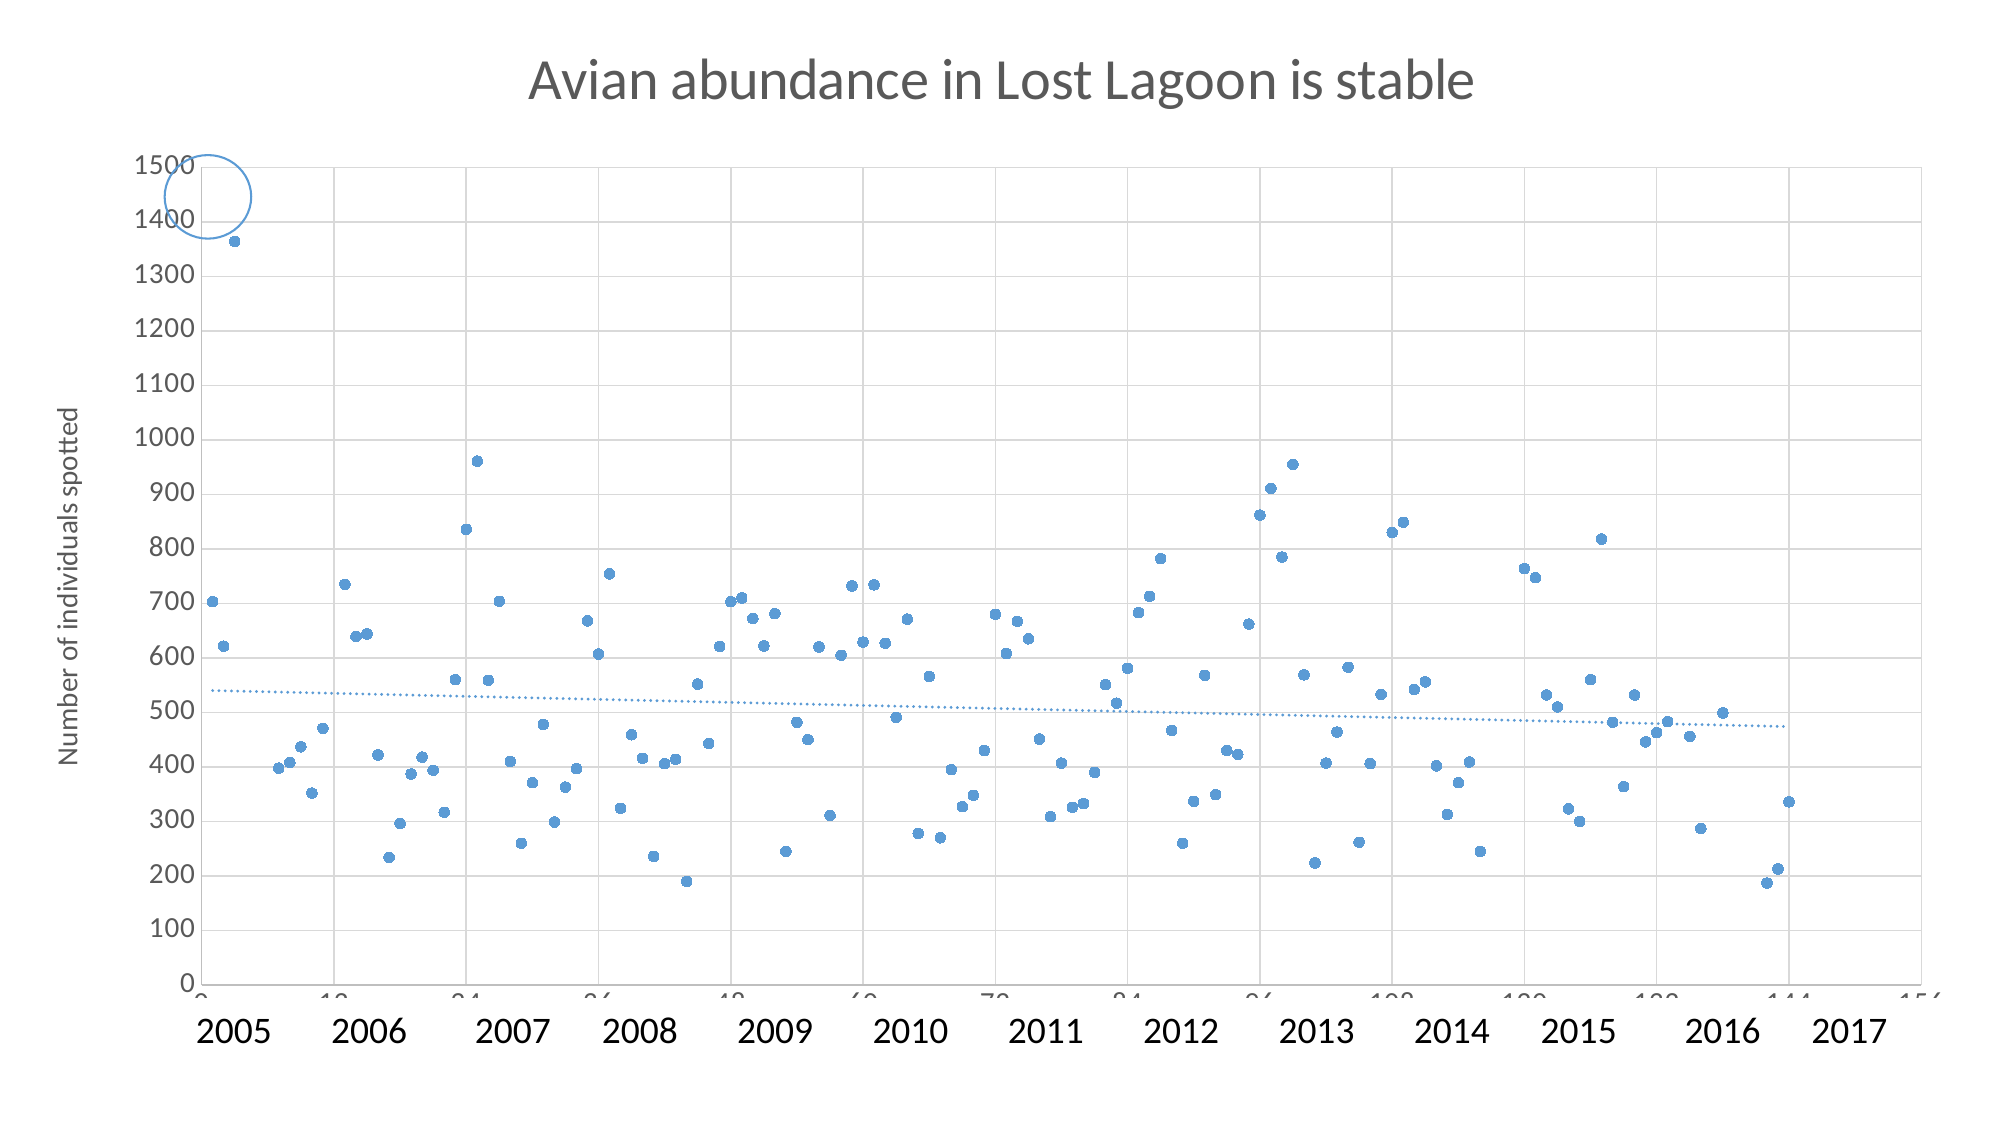

### Chart: Avian abundance in Lost Lagoon is stable

| Category |  |
|---|---|

2005       2006        2007      2008       2009       2010       2011       2012       2013       2014      2015        2016      2017